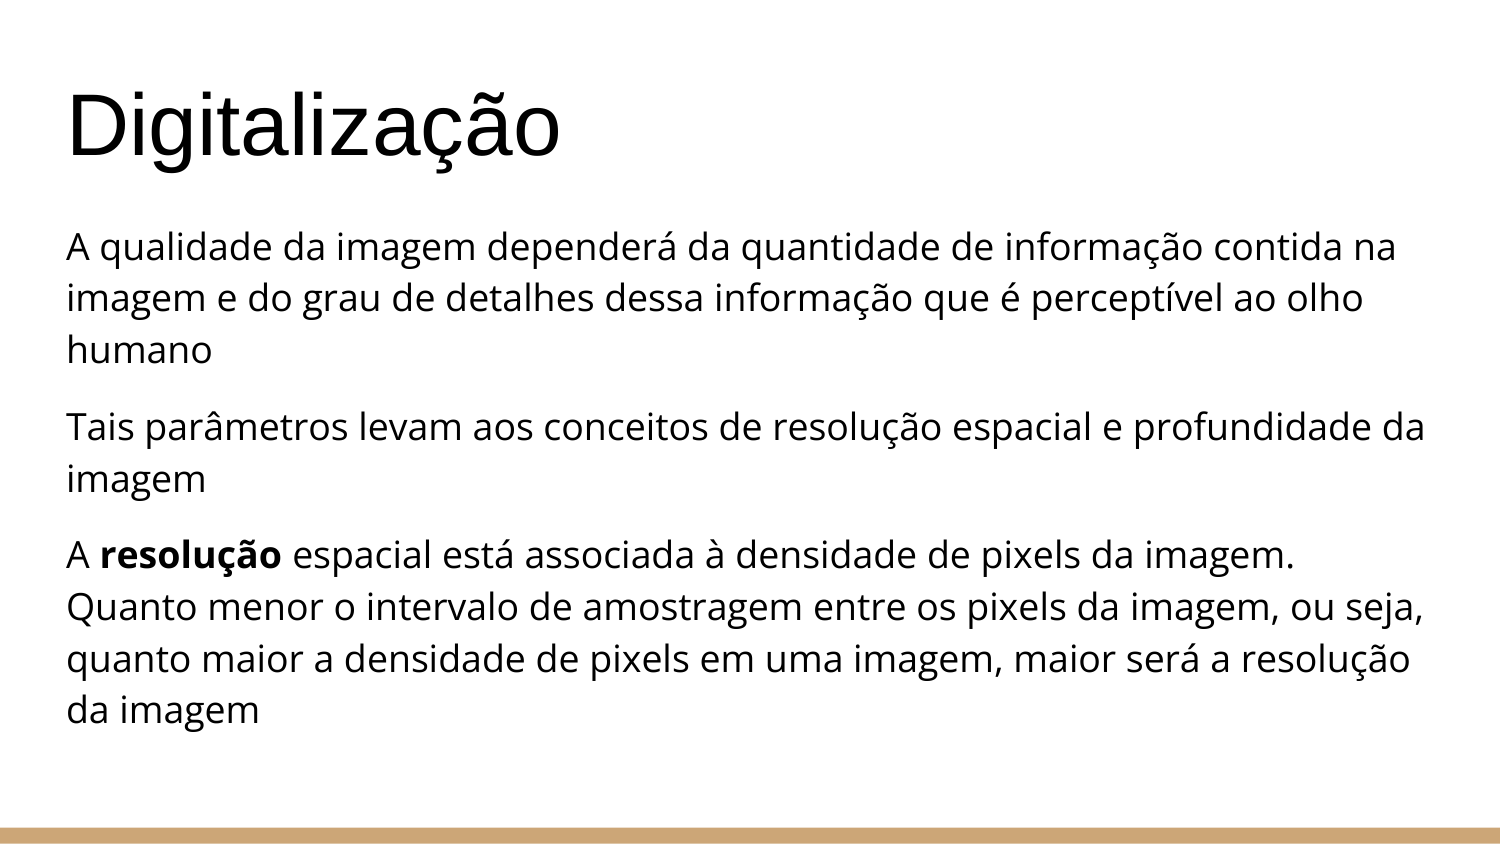

# Digitalização
A qualidade da imagem dependerá da quantidade de informação contida na imagem e do grau de detalhes dessa informação que é perceptível ao olho humano
Tais parâmetros levam aos conceitos de resolução espacial e profundidade da imagem
A resolução espacial está associada à densidade de pixels da imagem. Quanto menor o intervalo de amostragem entre os pixels da imagem, ou seja, quanto maior a densidade de pixels em uma imagem, maior será a resolução da imagem